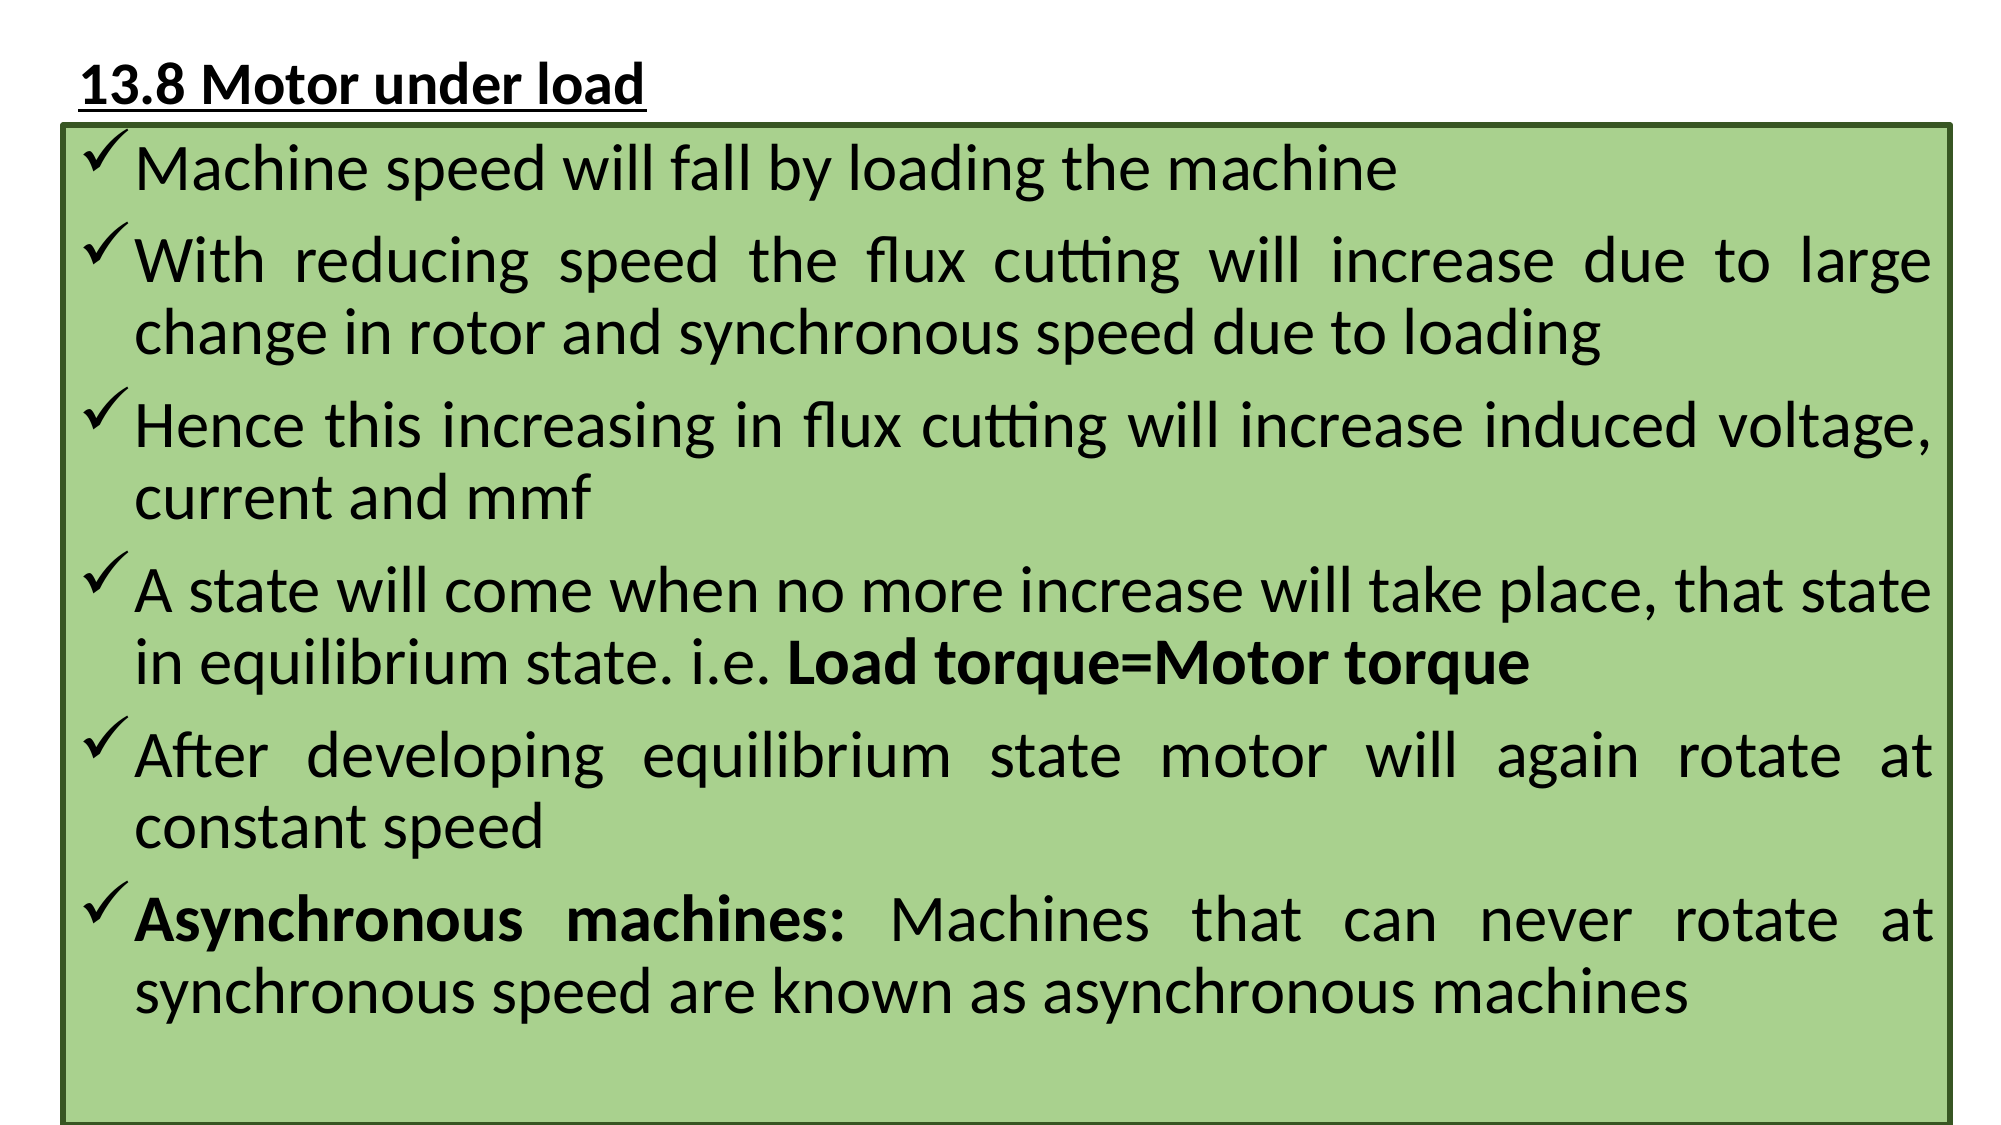

# 13.8 Motor under load
Machine speed will fall by loading the machine
With reducing speed the flux cutting will increase due to large change in rotor and synchronous speed due to loading
Hence this increasing in flux cutting will increase induced voltage, current and mmf
A state will come when no more increase will take place, that state in equilibrium state. i.e. Load torque=Motor torque
After developing equilibrium state motor will again rotate at constant speed
Asynchronous machines: Machines that can never rotate at synchronous speed are known as asynchronous machines
EE350 Electric Machinery Fundamentals
26